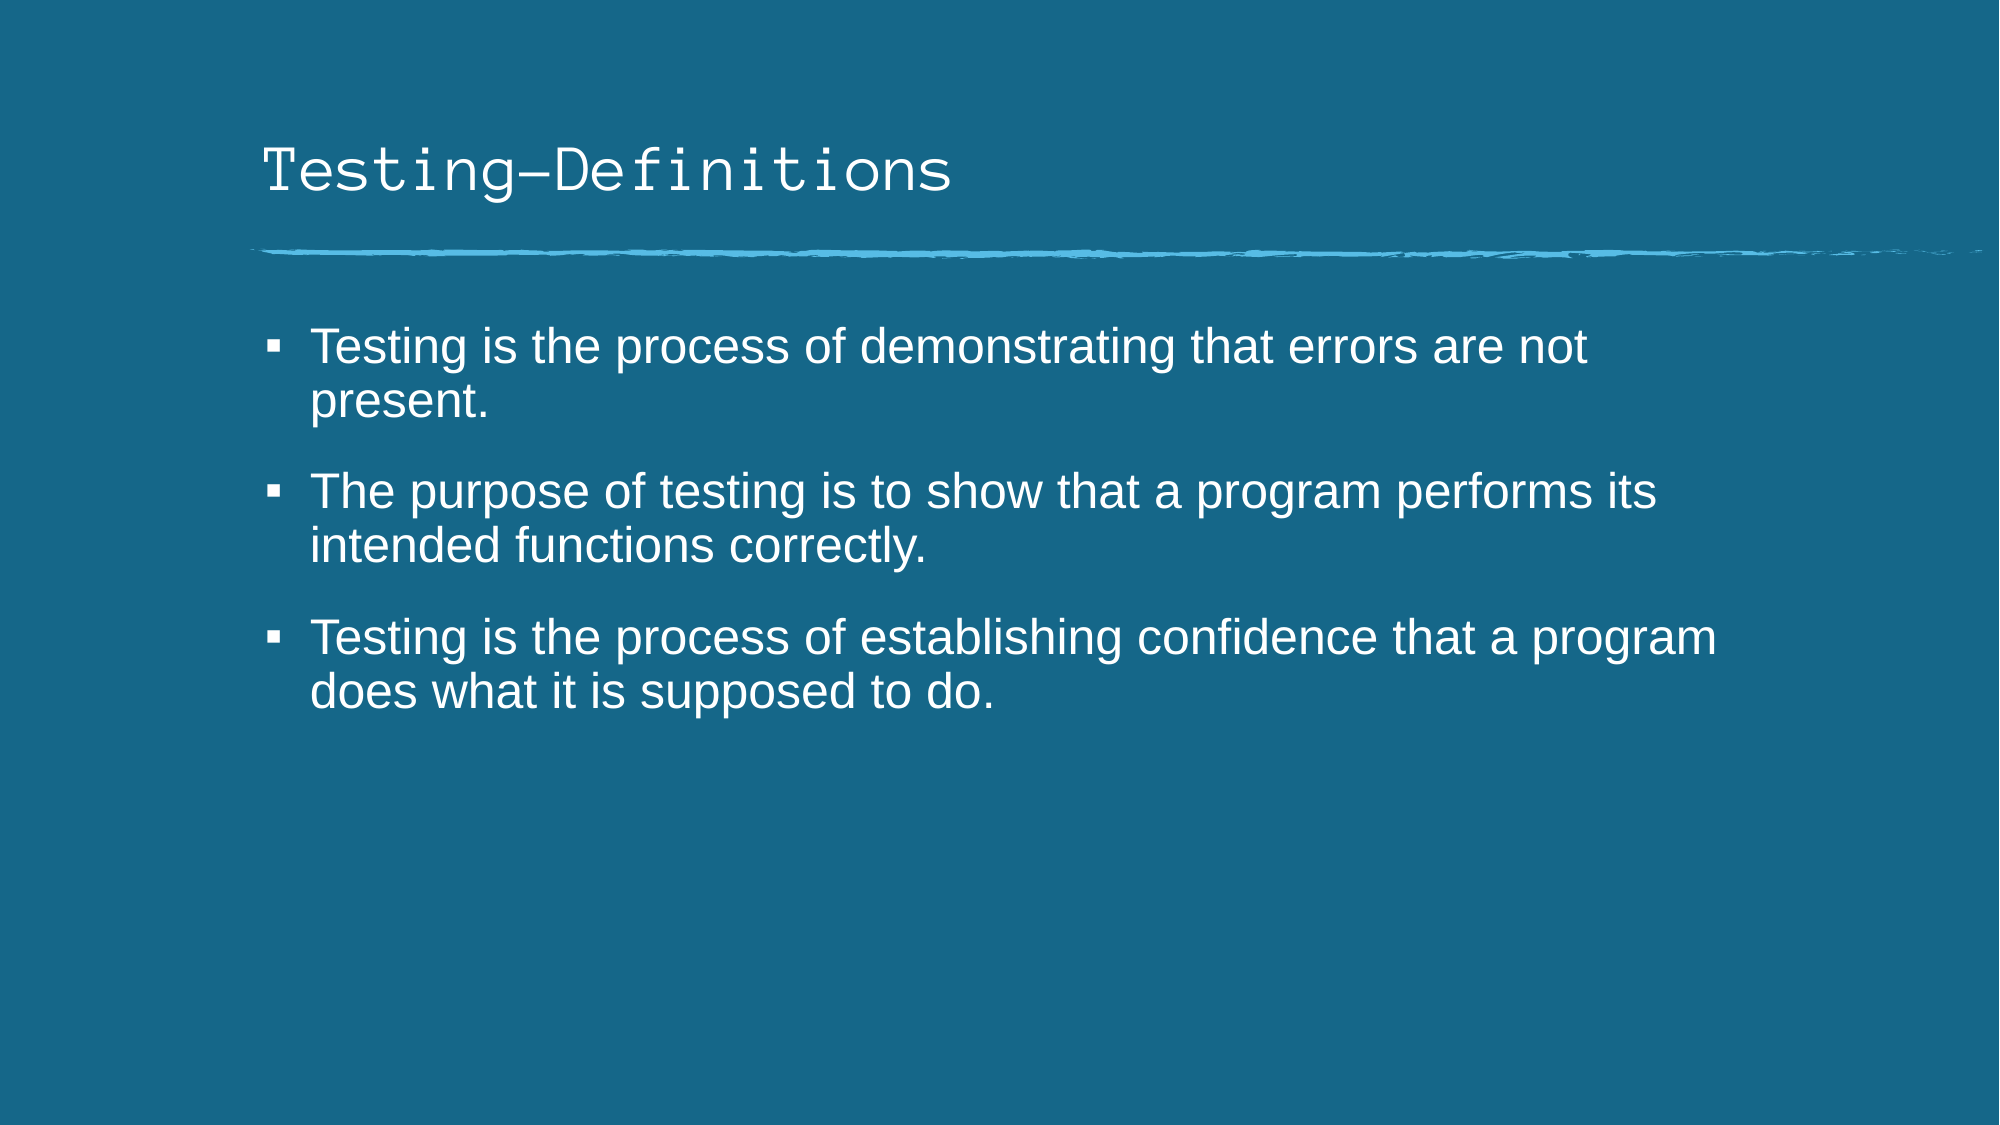

# Testing-Definitions
Testing is the process of demonstrating that errors are not present.
The purpose of testing is to show that a program performs its intended functions correctly.
Testing is the process of establishing confidence that a program does what it is supposed to do.